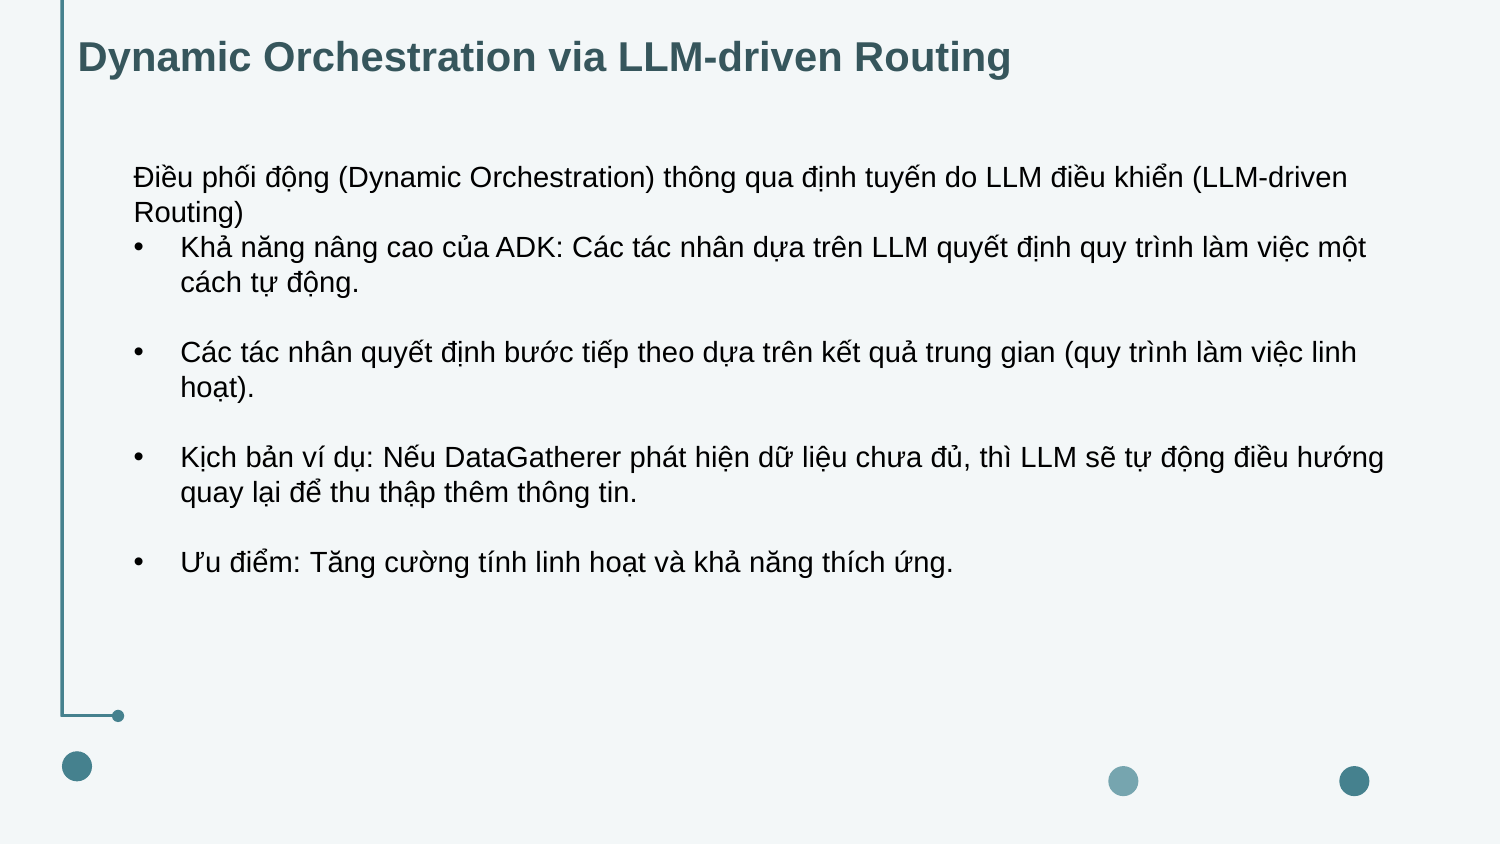

Dynamic Orchestration via LLM-driven Routing
Điều phối động (Dynamic Orchestration) thông qua định tuyến do LLM điều khiển (LLM-driven Routing)
Khả năng nâng cao của ADK: Các tác nhân dựa trên LLM quyết định quy trình làm việc một cách tự động.

Các tác nhân quyết định bước tiếp theo dựa trên kết quả trung gian (quy trình làm việc linh hoạt).

Kịch bản ví dụ: Nếu DataGatherer phát hiện dữ liệu chưa đủ, thì LLM sẽ tự động điều hướng quay lại để thu thập thêm thông tin.

Ưu điểm: Tăng cường tính linh hoạt và khả năng thích ứng.